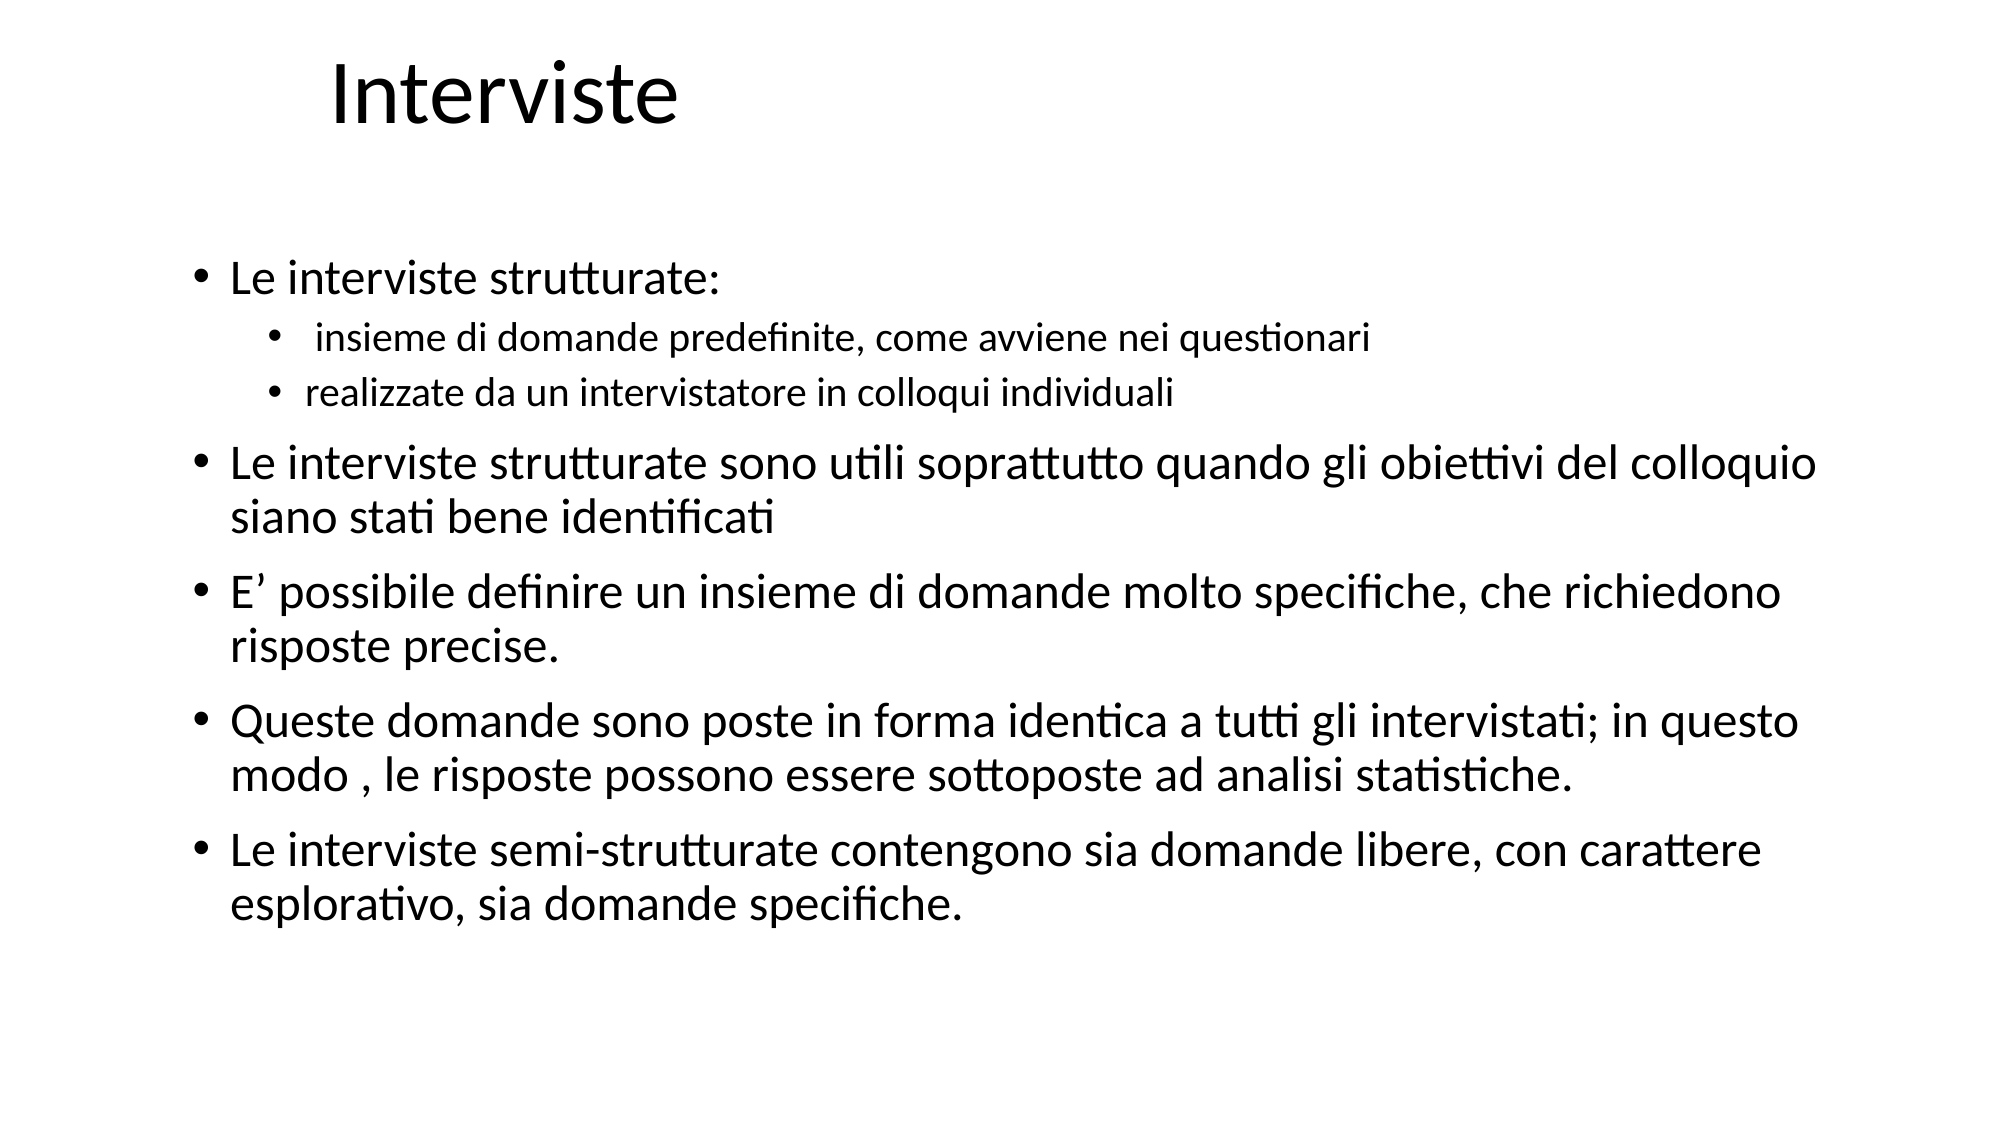

# Interviste
Le interviste strutturate:
 insieme di domande predefinite, come avviene nei questionari
realizzate da un intervistatore in colloqui individuali
Le interviste strutturate sono utili soprattutto quando gli obiettivi del colloquio siano stati bene identificati
E’ possibile definire un insieme di domande molto specifiche, che richiedono risposte precise.
Queste domande sono poste in forma identica a tutti gli intervistati; in questo modo , le risposte possono essere sottoposte ad analisi statistiche.
Le interviste semi-strutturate contengono sia domande libere, con carattere esplorativo, sia domande specifiche.